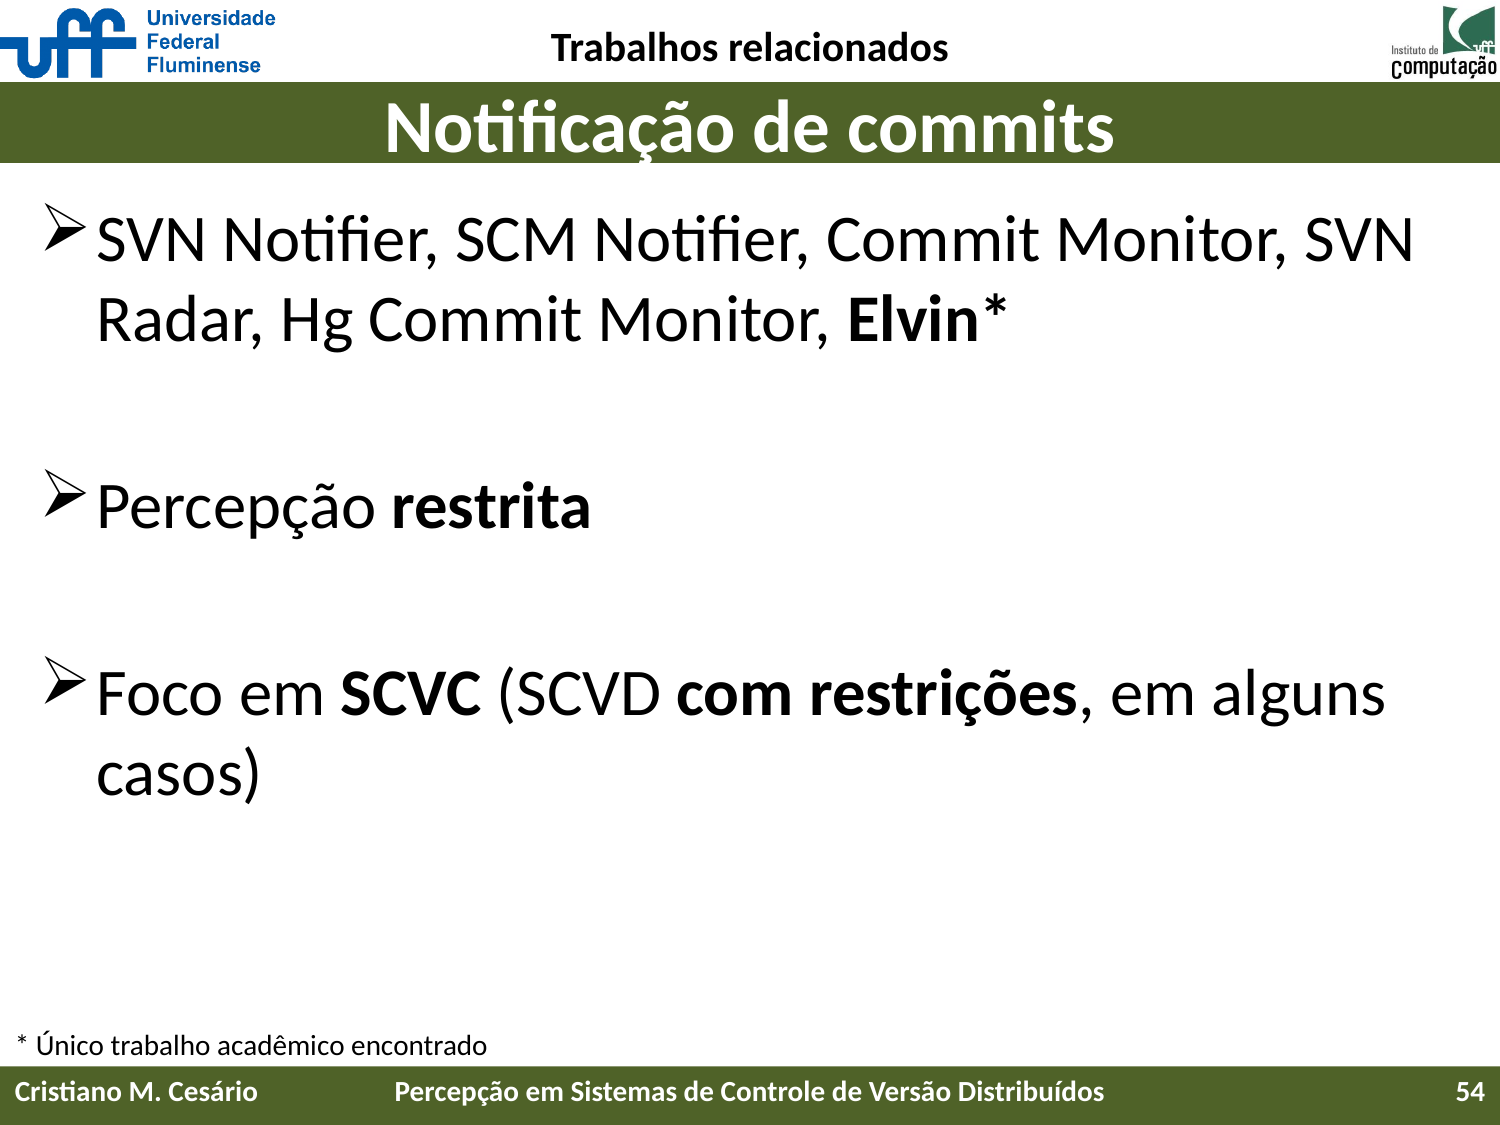

Trabalhos relacionados
# Notificação de commits
SVN Notifier, SCM Notifier, Commit Monitor, SVN Radar, Hg Commit Monitor, Elvin*

Percepção restrita

Foco em SCVC (SCVD com restrições, em alguns casos)
* Único trabalho acadêmico encontrado
Cristiano M. Cesário
Percepção em Sistemas de Controle de Versão Distribuídos
54